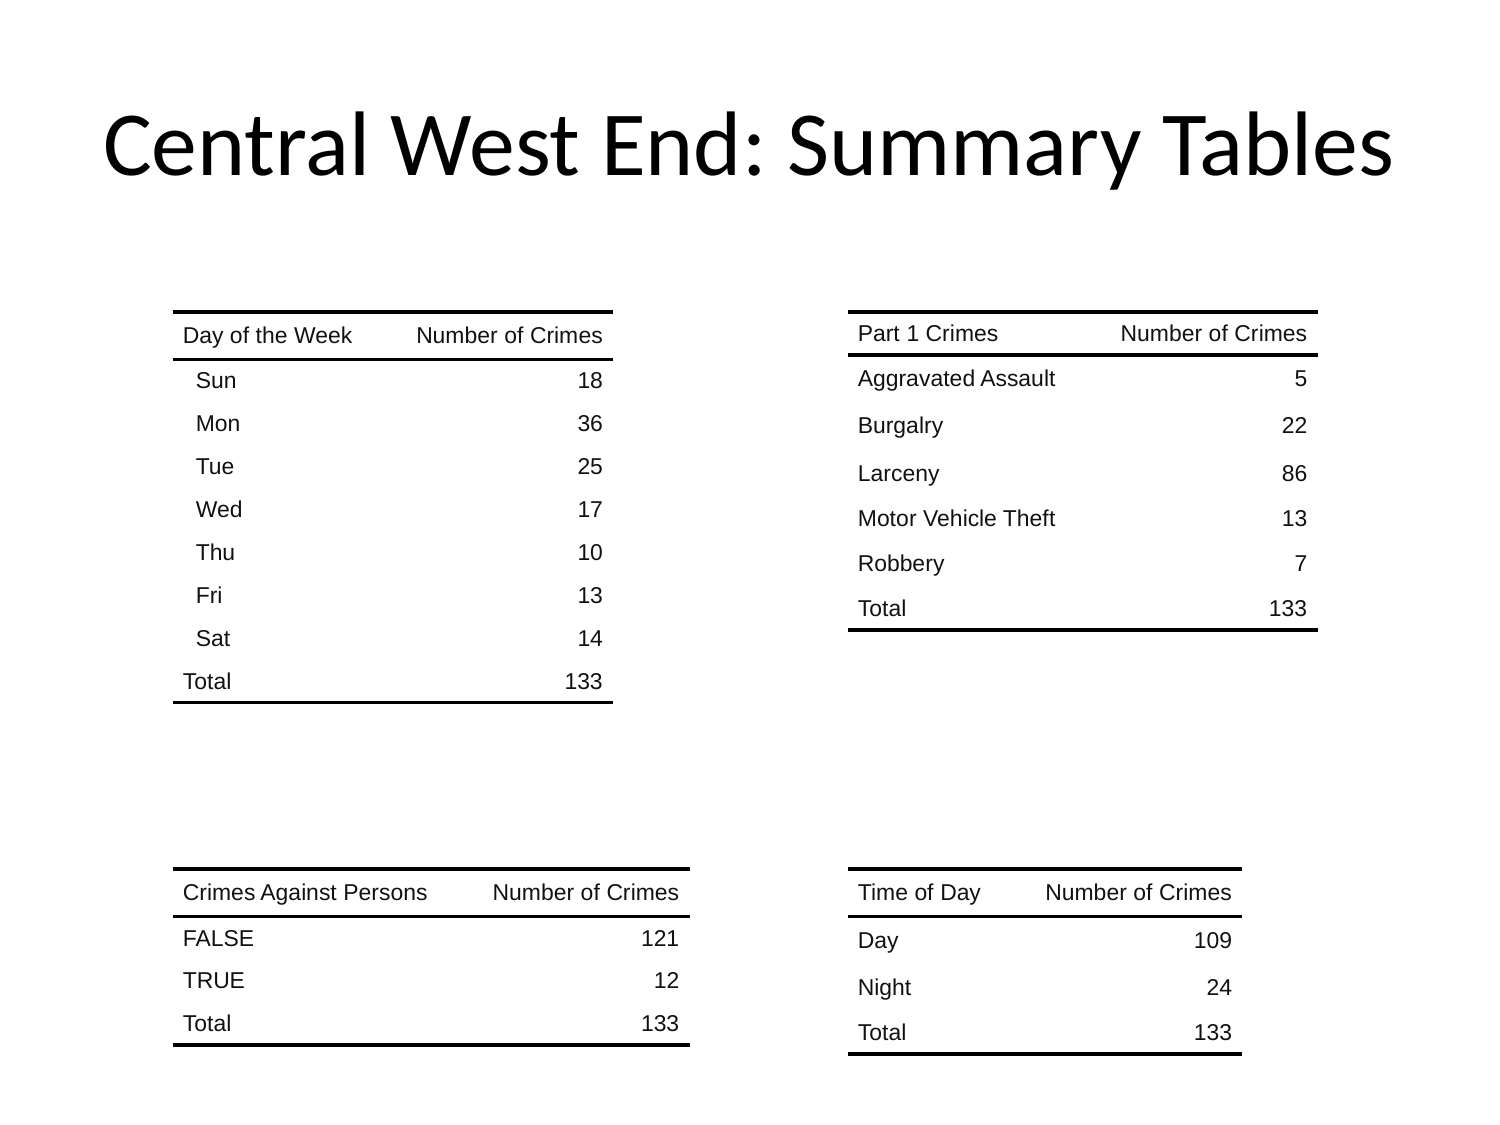

# Central West End: Summary Tables
| Day of the Week | Number of Crimes |
| --- | --- |
| Sun | 18 |
| Mon | 36 |
| Tue | 25 |
| Wed | 17 |
| Thu | 10 |
| Fri | 13 |
| Sat | 14 |
| Total | 133 |
| Part 1 Crimes | Number of Crimes |
| --- | --- |
| Aggravated Assault | 5 |
| Burgalry | 22 |
| Larceny | 86 |
| Motor Vehicle Theft | 13 |
| Robbery | 7 |
| Total | 133 |
| Crimes Against Persons | Number of Crimes |
| --- | --- |
| FALSE | 121 |
| TRUE | 12 |
| Total | 133 |
| Time of Day | Number of Crimes |
| --- | --- |
| Day | 109 |
| Night | 24 |
| Total | 133 |